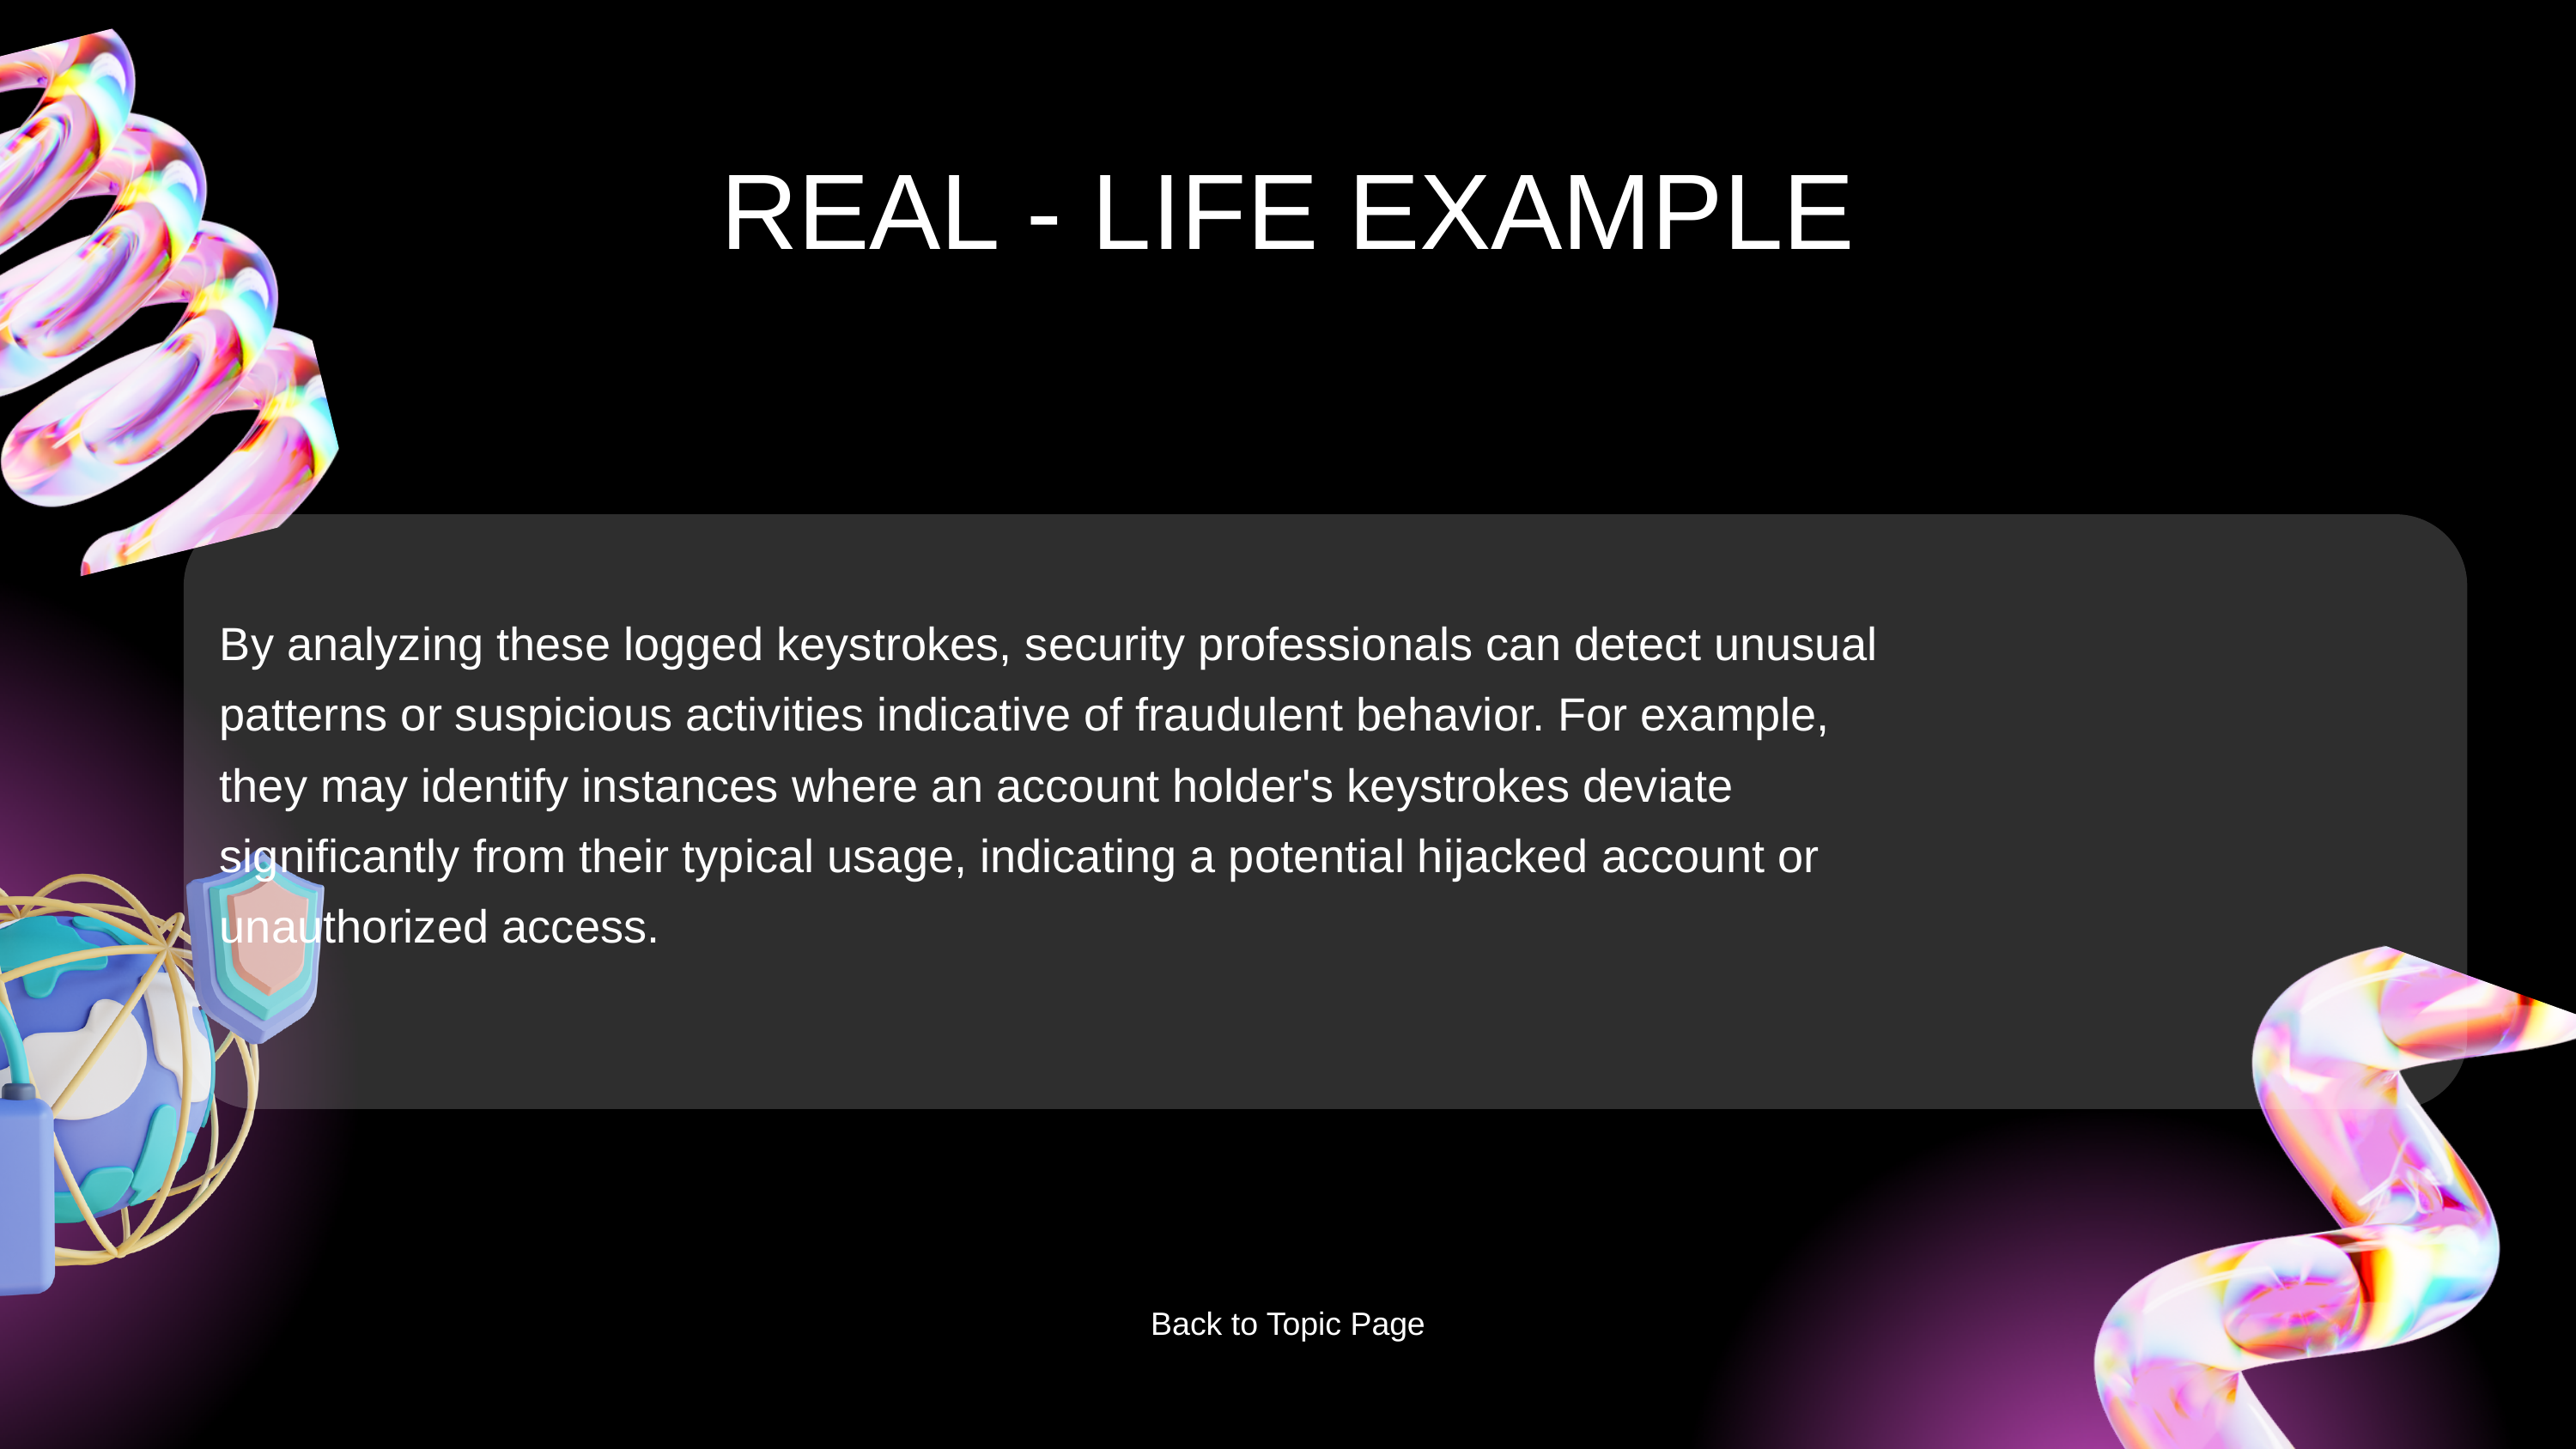

REAL - LIFE EXAMPLE

By analyzing these logged keystrokes, security professionals can detect unusual
patterns or suspicious activities indicative of fraudulent behavior. For example,
they may identify instances where an account holder's keystrokes deviate
significantly from their typical usage, indicating a potential hijacked account or
unauthorized access.

Back to Topic Page